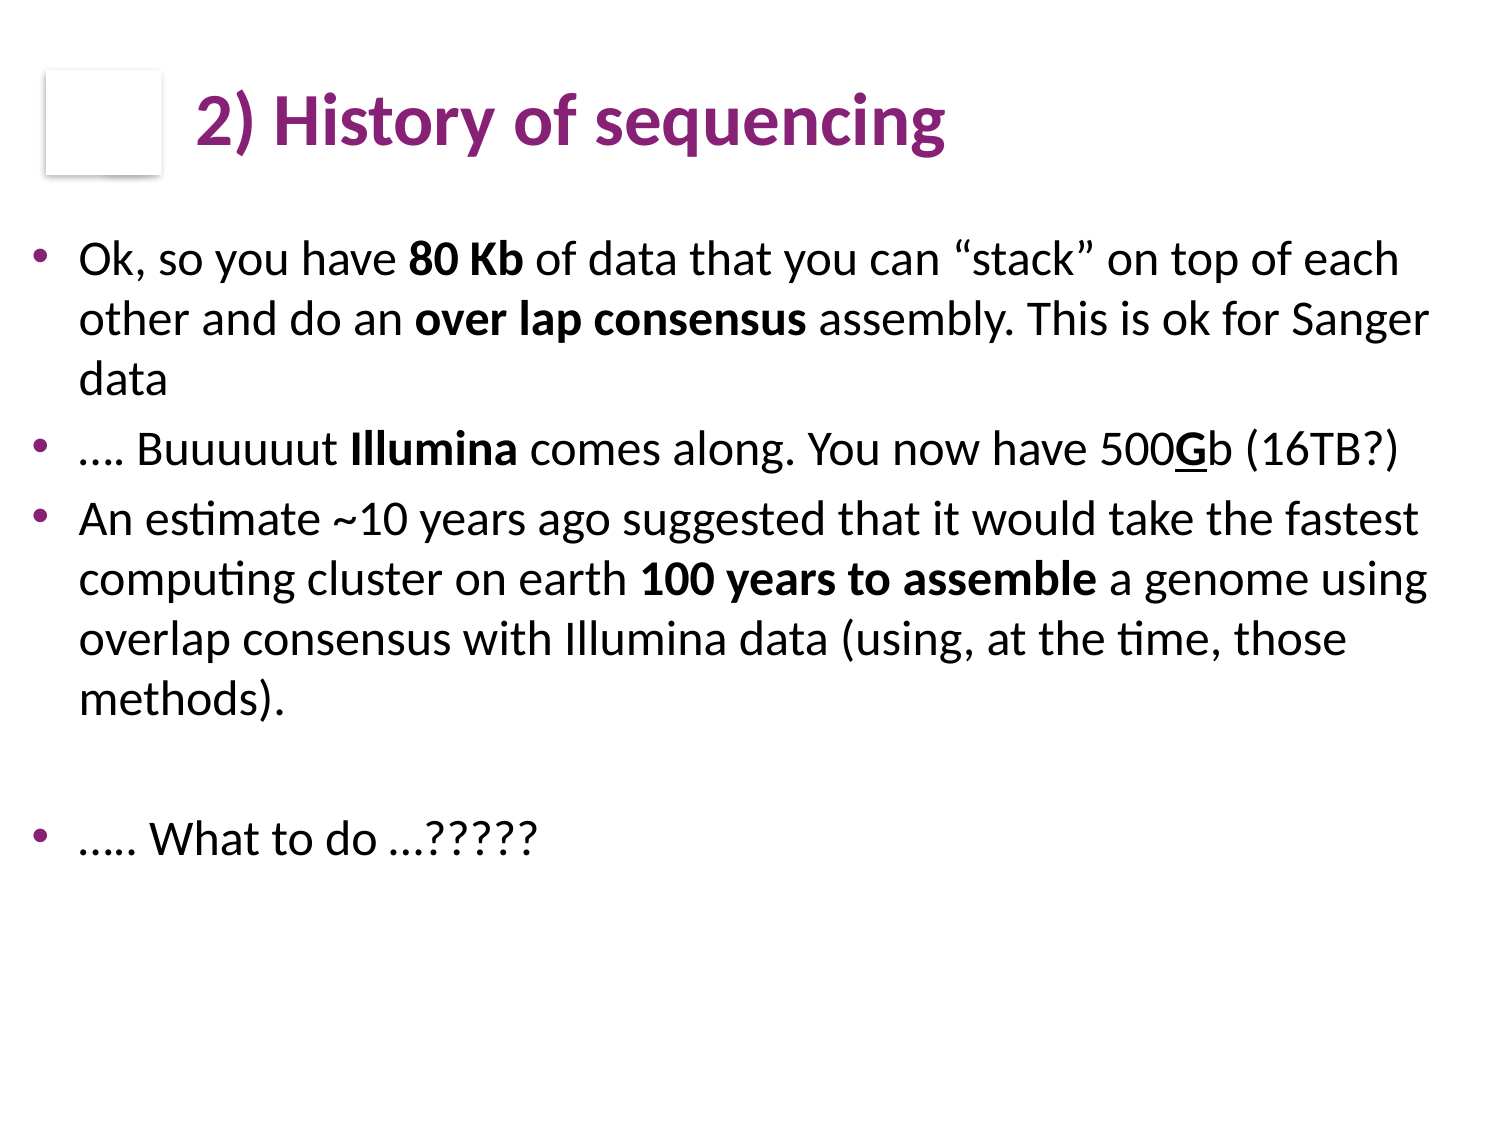

# 2) History of sequencing

Ok, so you have 80 Kb of data that you can “stack” on top of each other and do an over lap consensus assembly. This is ok for Sanger data
…. Buuuuuut Illumina comes along. You now have 500Gb (16TB?)
An estimate ~10 years ago suggested that it would take the fastest computing cluster on earth 100 years to assemble a genome using overlap consensus with Illumina data (using, at the time, those methods).

….. What to do …?????